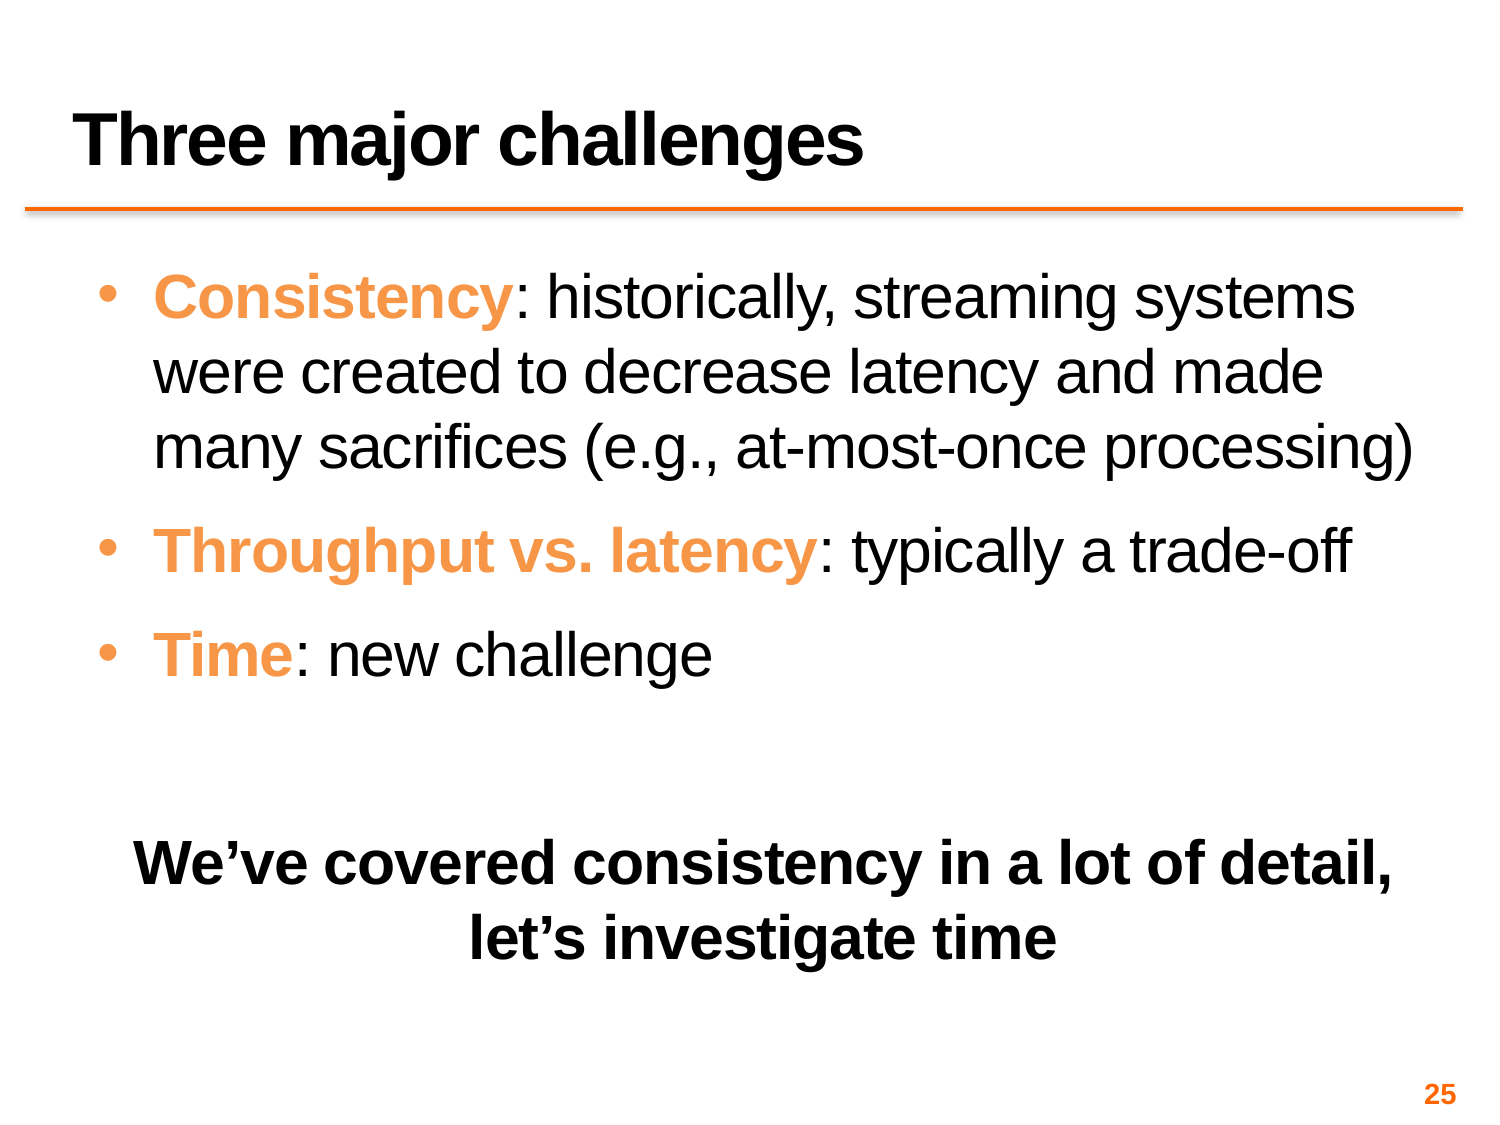

# Three major challenges
Consistency: historically, streaming systems were created to decrease latency and made many sacrifices (e.g., at-most-once processing)
Throughput vs. latency: typically a trade-off
Time: new challenge

We’ve covered consistency in a lot of detail, let’s investigate time
25